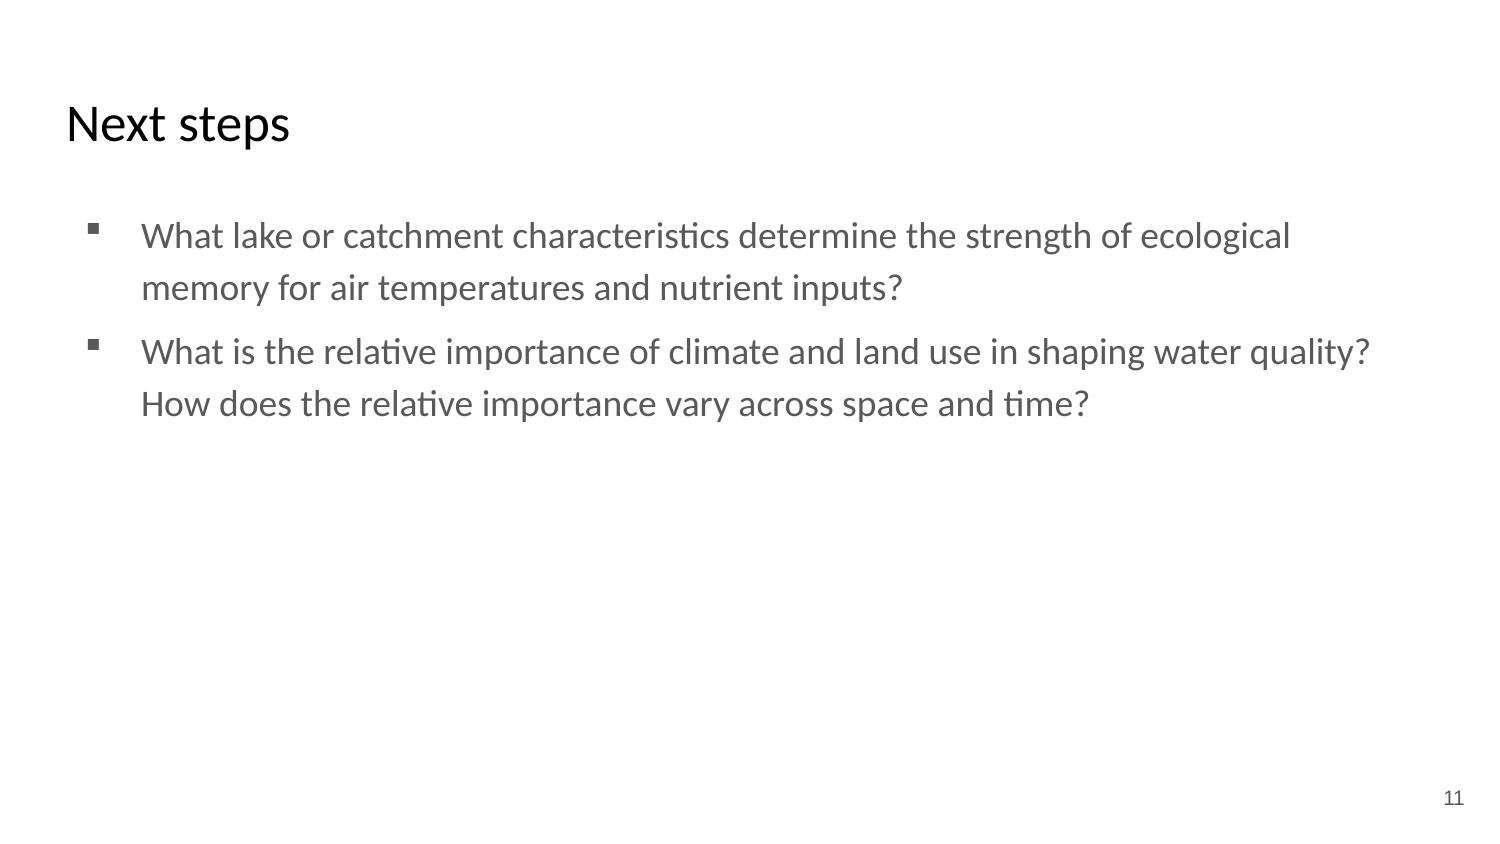

# Next steps
What lake or catchment characteristics determine the strength of ecological memory for air temperatures and nutrient inputs?
What is the relative importance of climate and land use in shaping water quality? How does the relative importance vary across space and time?
11